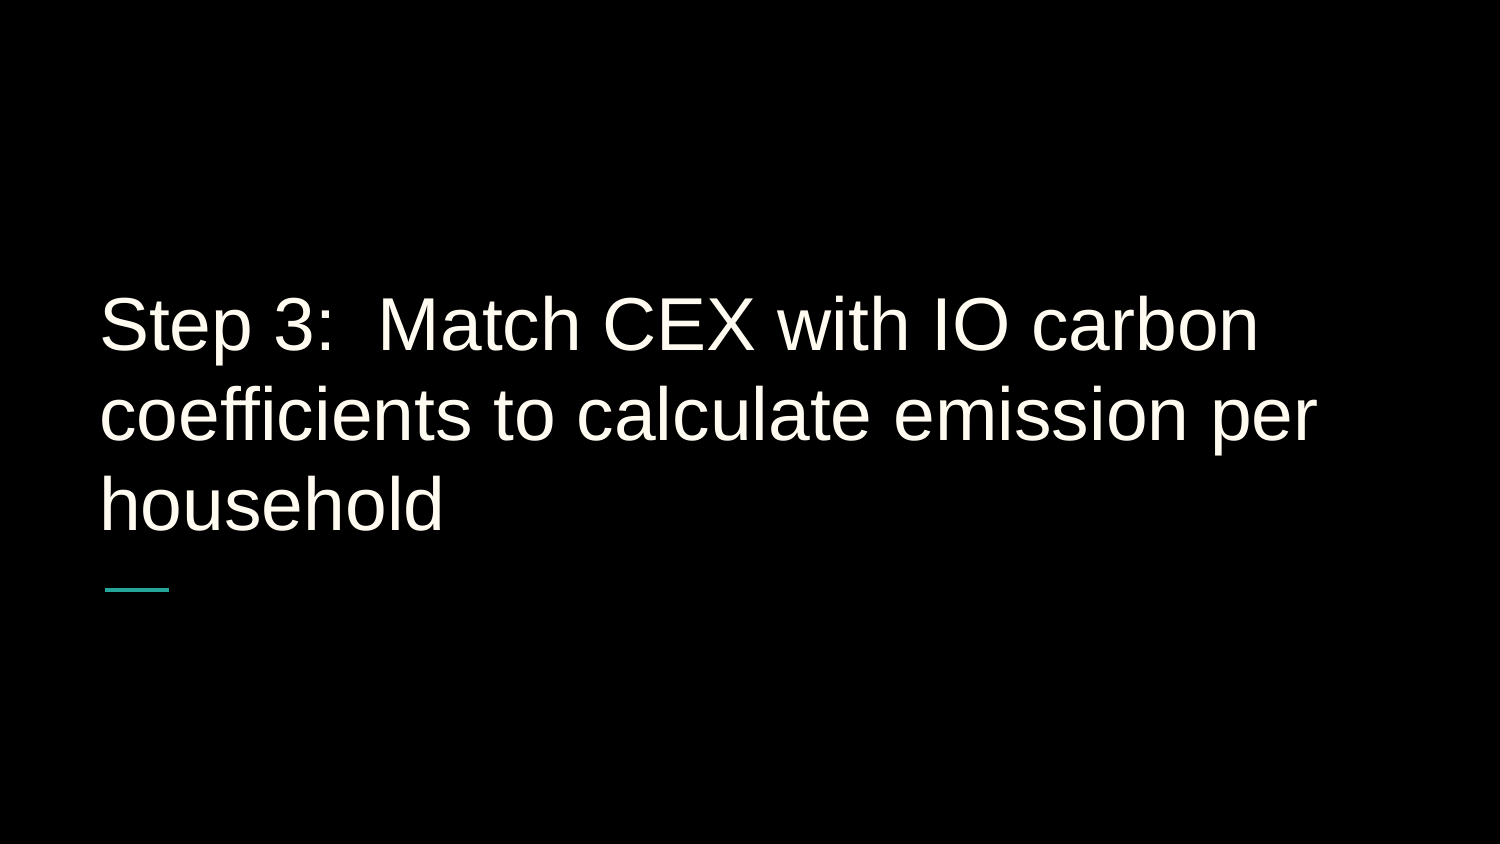

# Step 3:  Match CEX with IO carbon coefficients to calculate emission per household